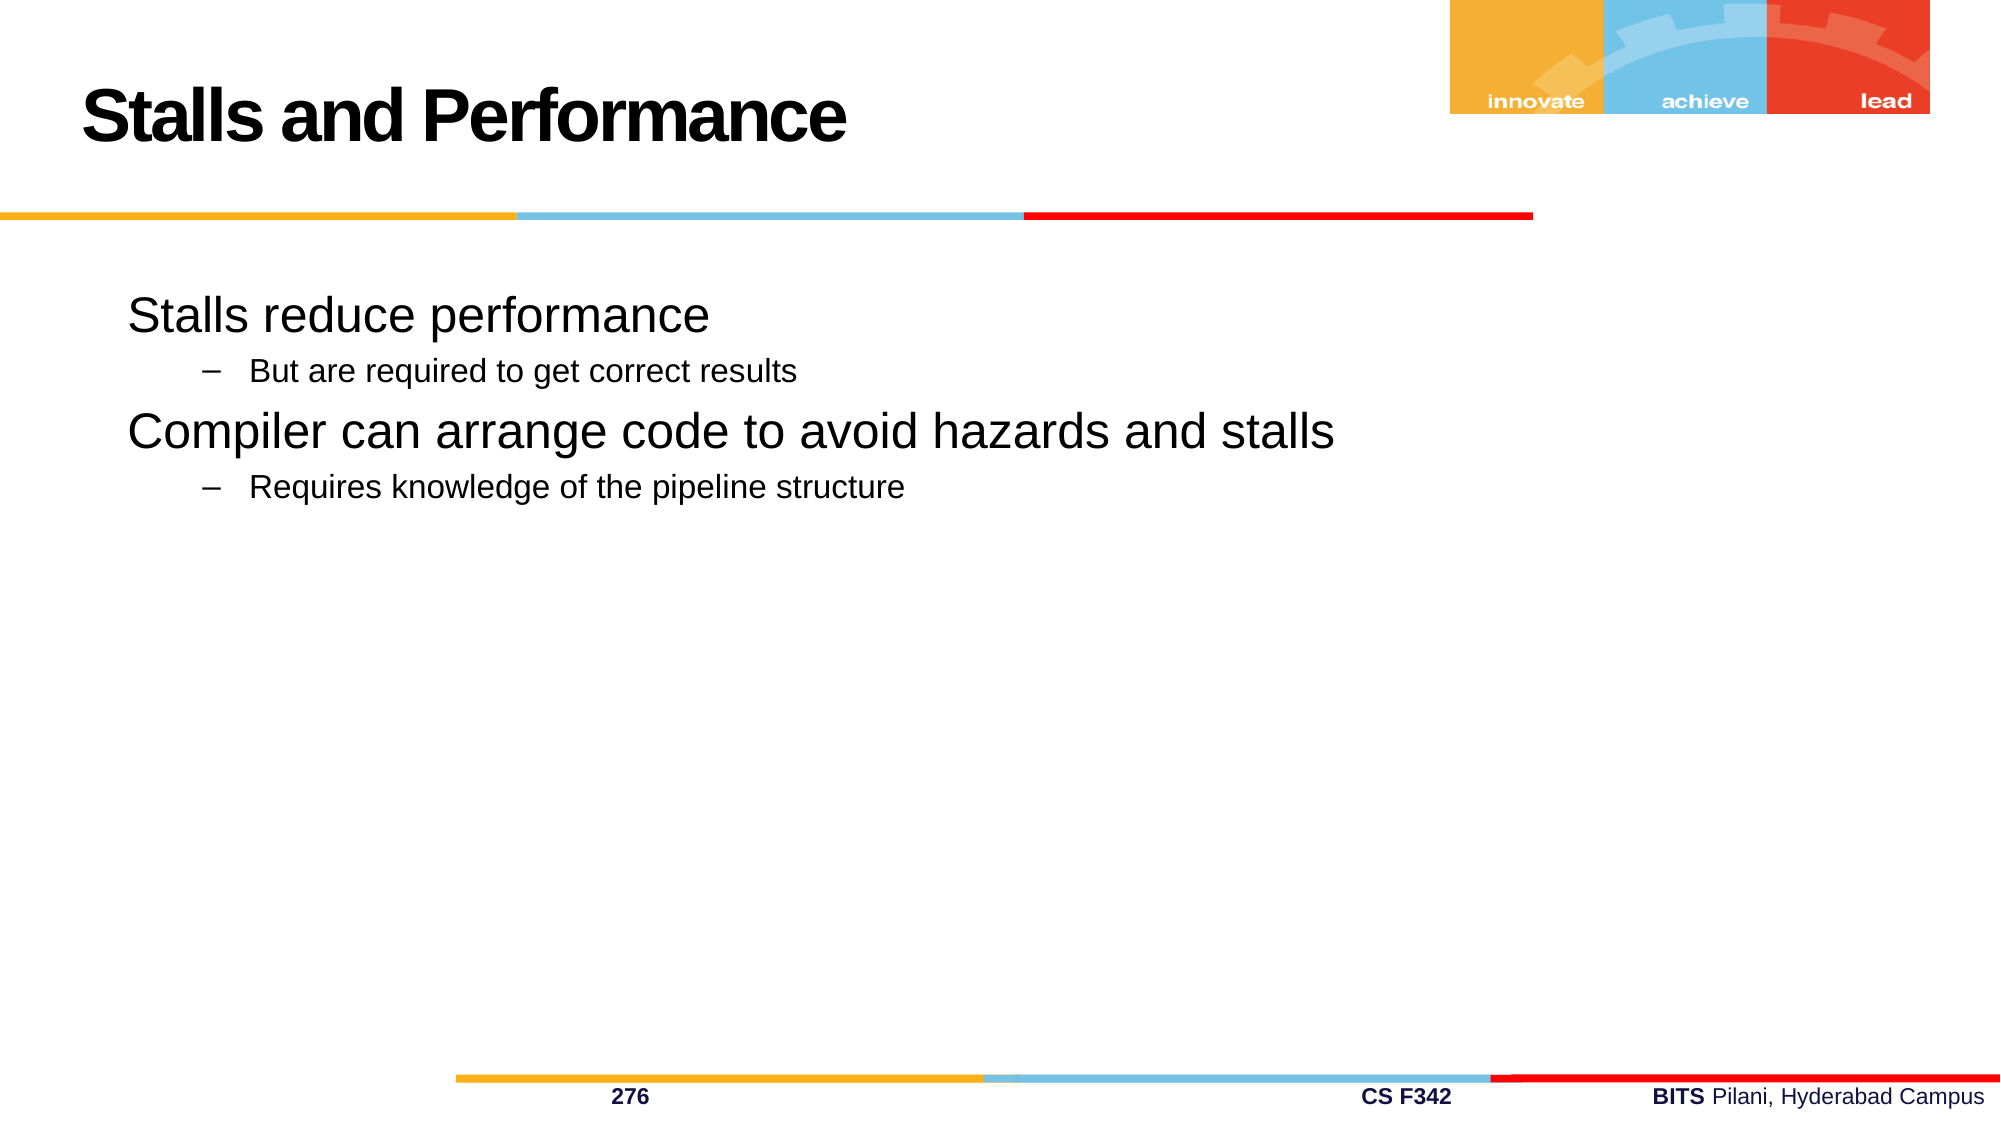

Stalls and Performance
Stalls reduce performance
But are required to get correct results
Compiler can arrange code to avoid hazards and stalls
Requires knowledge of the pipeline structure